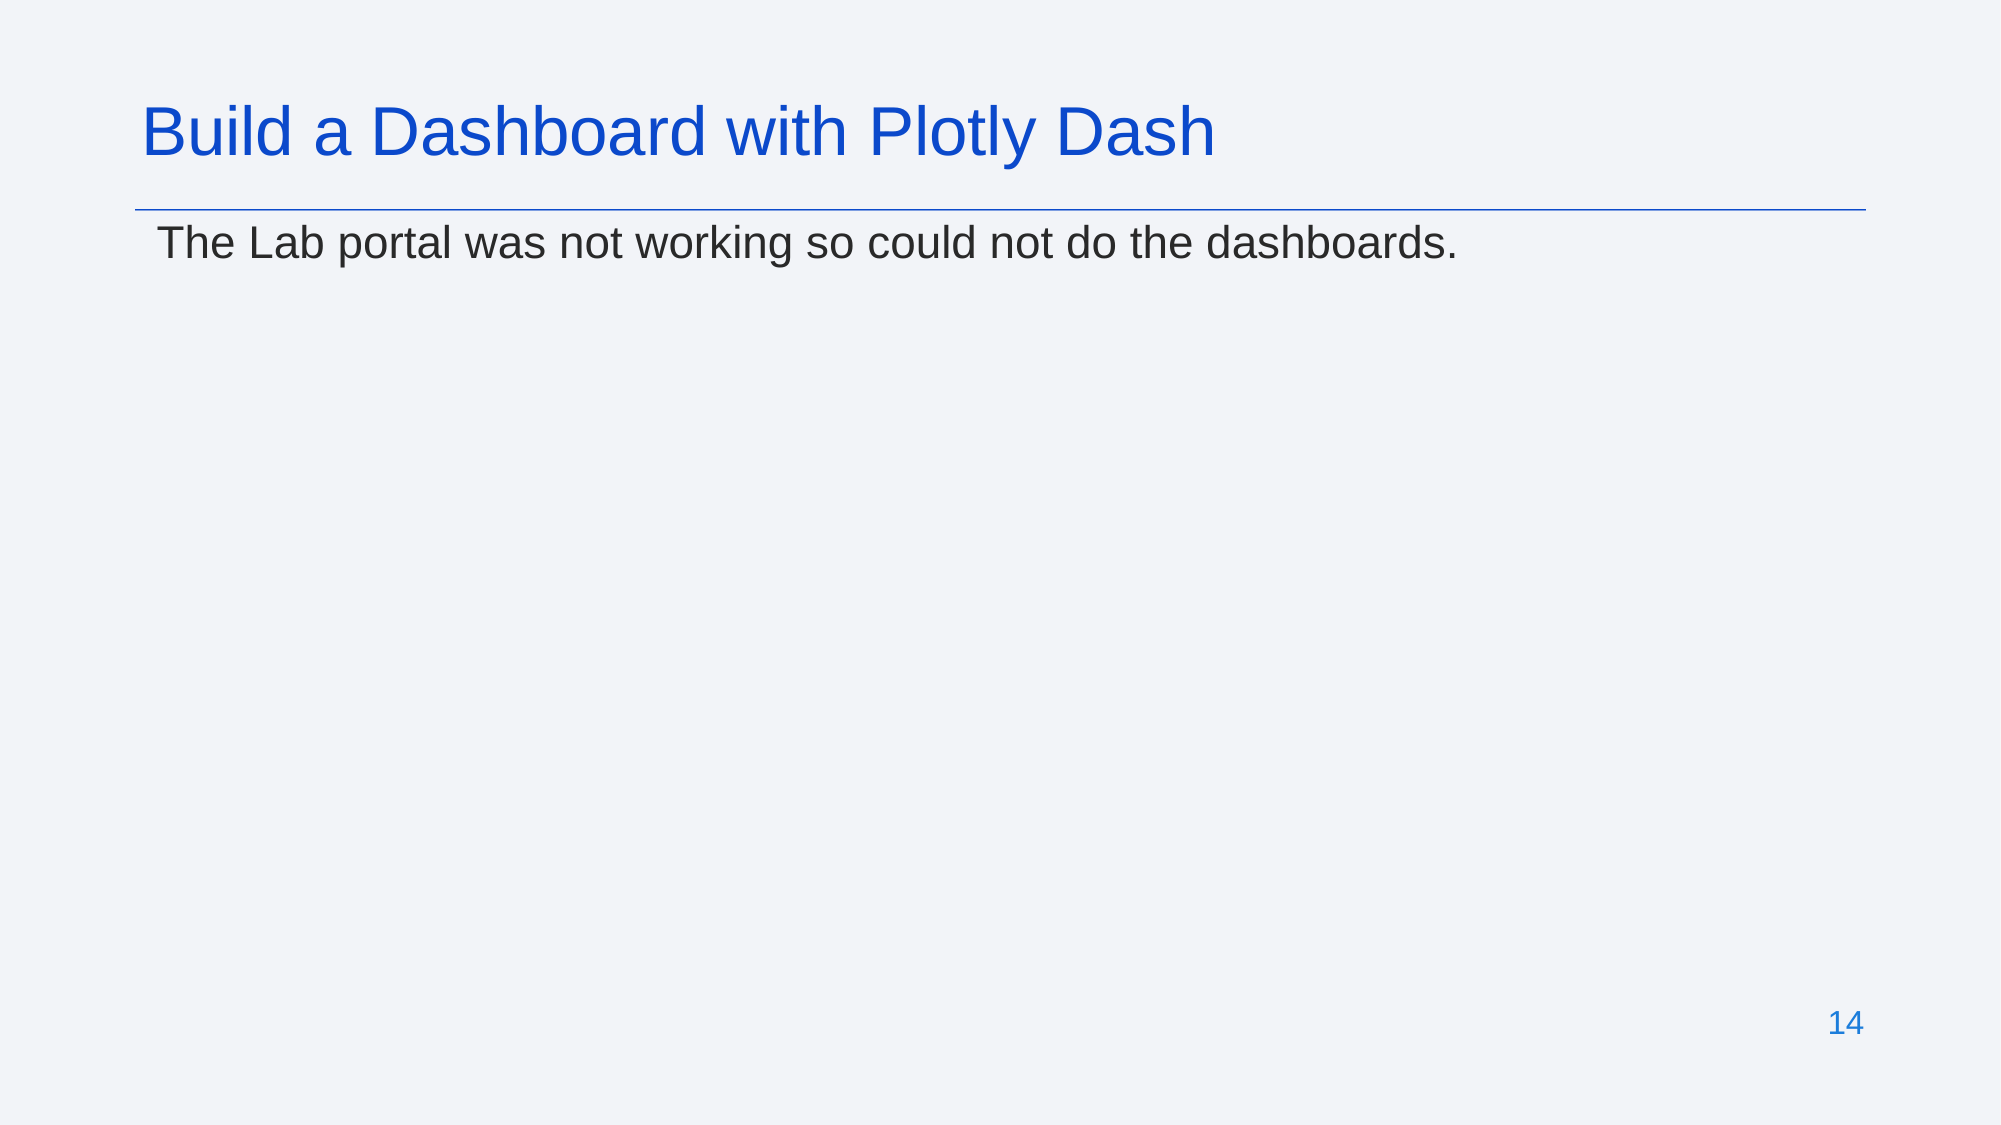

Build a Dashboard with Plotly Dash
The Lab portal was not working so could not do the dashboards.
14